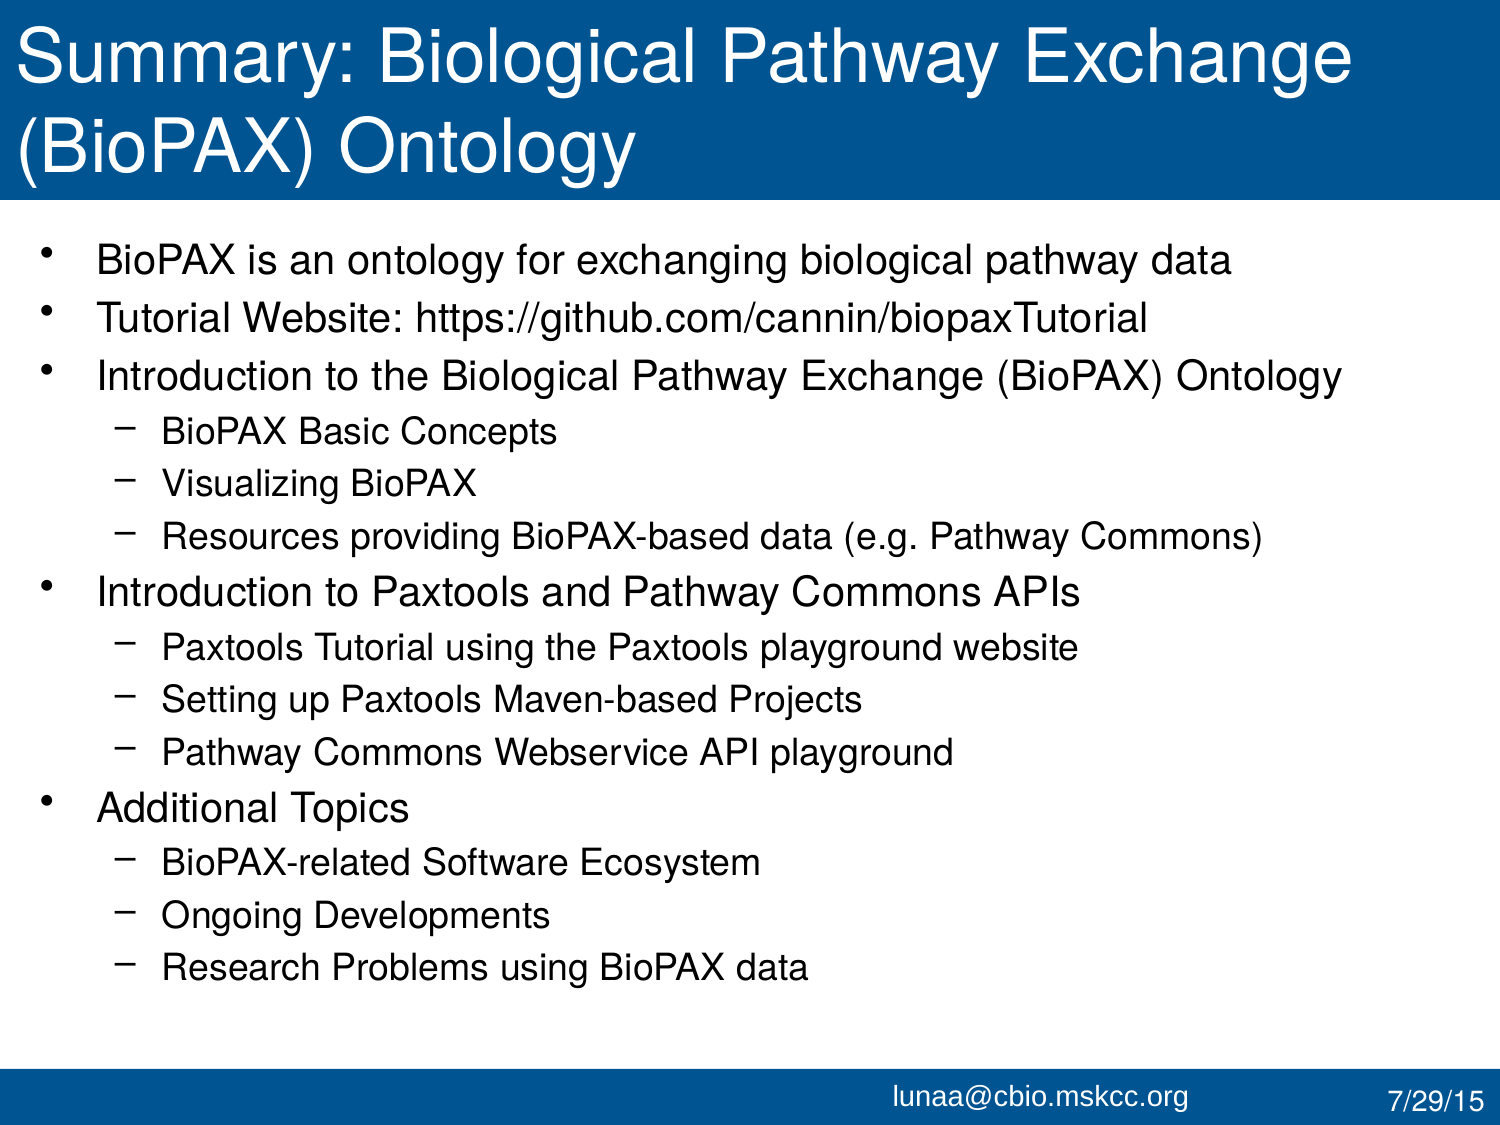

# Summary: Biological Pathway Exchange (BioPAX) Ontology
BioPAX is an ontology for exchanging biological pathway data
Tutorial Website: https://github.com/cannin/biopaxTutorial
Introduction to the Biological Pathway Exchange (BioPAX) Ontology
BioPAX Basic Concepts
Visualizing BioPAX
Resources providing BioPAX-based data (e.g. Pathway Commons)
Introduction to Paxtools and Pathway Commons APIs
Paxtools Tutorial using the Paxtools playground website
Setting up Paxtools Maven-based Projects
Pathway Commons Webservice API playground
Additional Topics
BioPAX-related Software Ecosystem
Ongoing Developments
Research Problems using BioPAX data

7/29/15